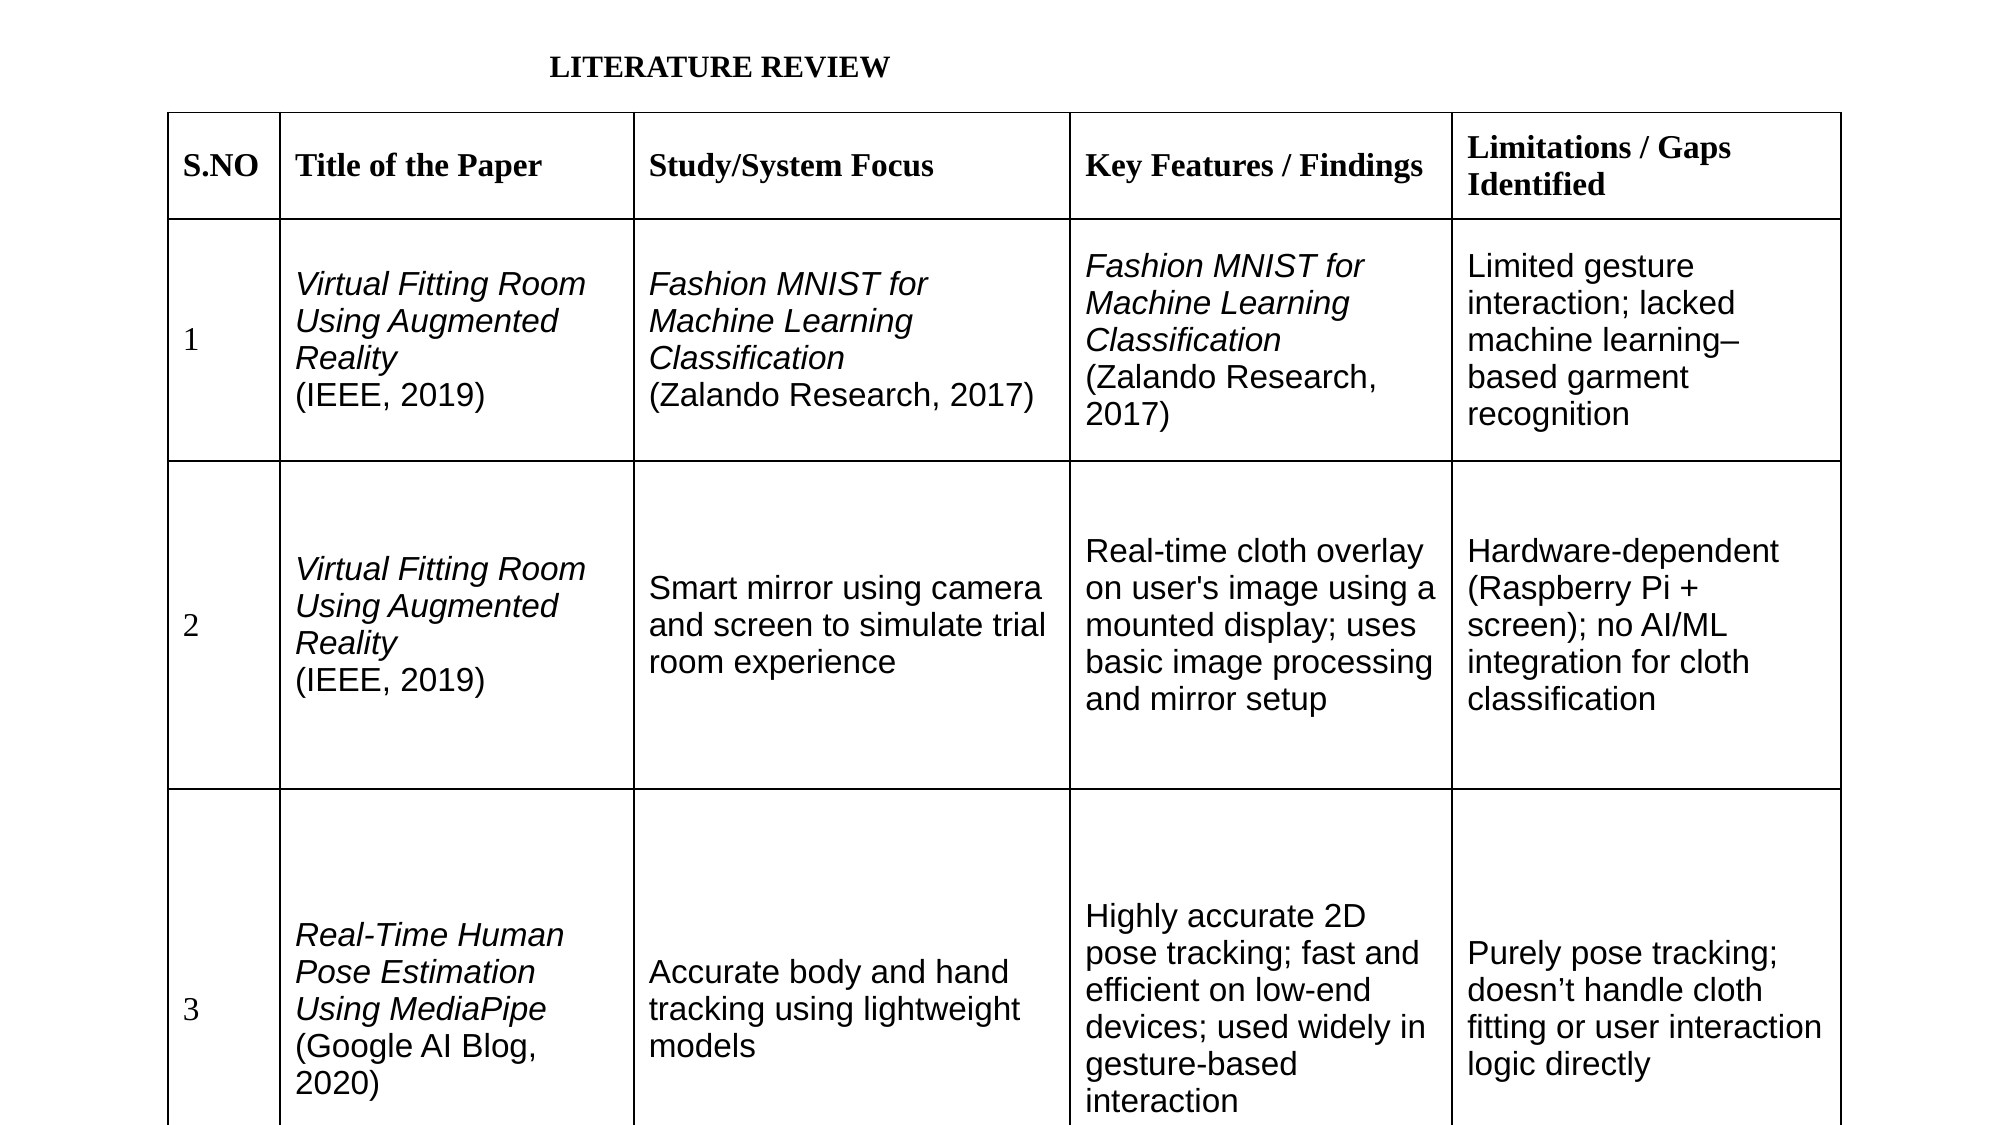

# LITERATURE REVIEW
| S.NO | Title of the Paper | Study/System Focus | Key Features / Findings | Limitations / Gaps Identified |
| --- | --- | --- | --- | --- |
| 1 | Virtual Fitting Room Using Augmented Reality (IEEE, 2019) | Fashion MNIST for Machine Learning Classification (Zalando Research, 2017) | Fashion MNIST for Machine Learning Classification (Zalando Research, 2017) | Limited gesture interaction; lacked machine learning–based garment recognition |
| 2 | Virtual Fitting Room Using Augmented Reality (IEEE, 2019) | Smart mirror using camera and screen to simulate trial room experience | Real-time cloth overlay on user's image using a mounted display; uses basic image processing and mirror setup | Hardware-dependent (Raspberry Pi + screen); no AI/ML integration for cloth classification |
| 3 | Real-Time Human Pose Estimation Using MediaPipe (Google AI Blog, 2020) | Accurate body and hand tracking using lightweight models | Highly accurate 2D pose tracking; fast and efficient on low-end devices; used widely in gesture-based interaction | Purely pose tracking; doesn’t handle cloth fitting or user interaction logic directly |
|  |  |  |  |  |